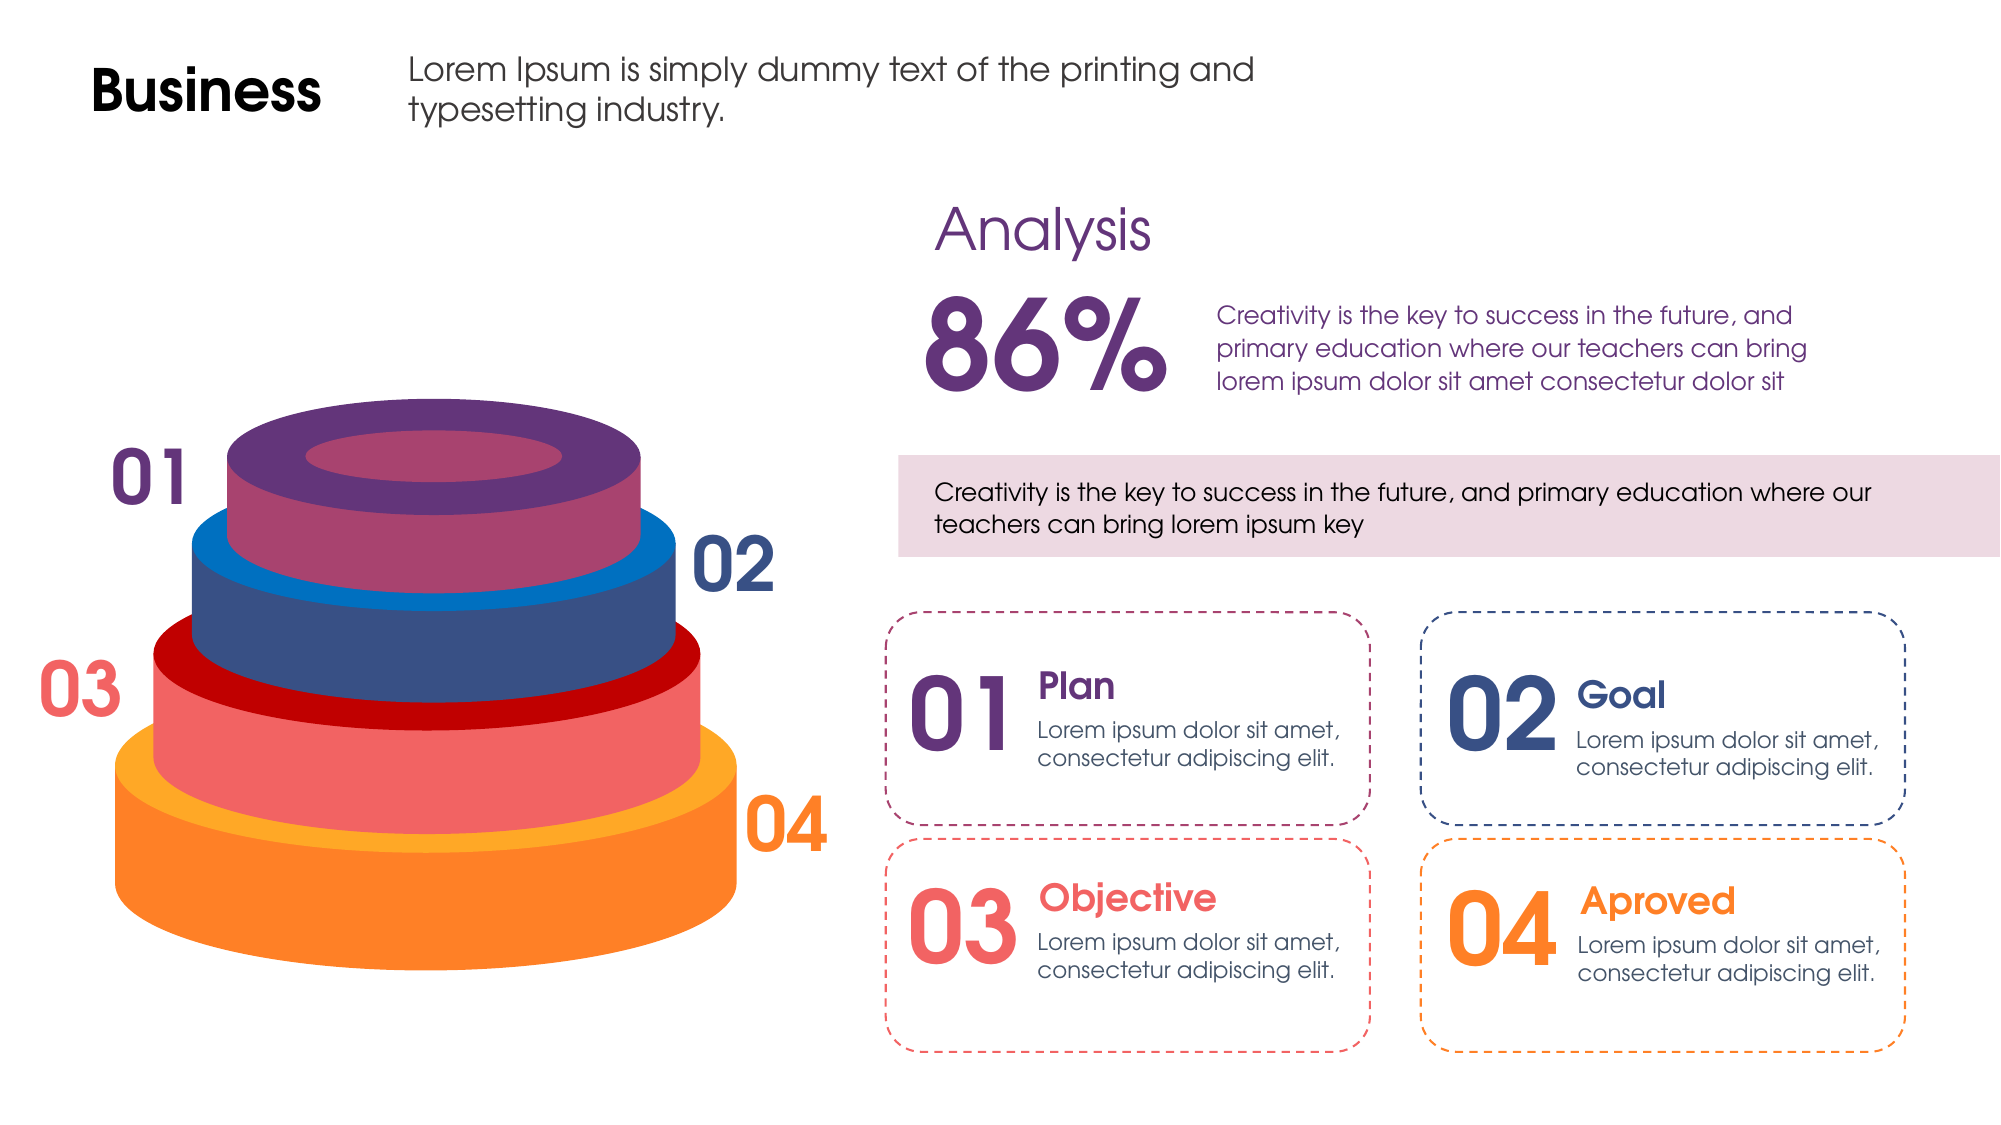

Lorem Ipsum is simply dummy text of the printing and typesetting industry.
Business
Analysis
86%
Creativity is the key to success in the future, and primary education where our teachers can bring lorem ipsum dolor sit amet consectetur dolor sit

01
Creativity is the key to success in the future, and primary education where our teachers can bring lorem ipsum key
02

03
01
02
Plan
Lorem ipsum dolor sit amet, consectetur adipiscing elit.
Goal
Lorem ipsum dolor sit amet, consectetur adipiscing elit.
04

03
04
Objective
Lorem ipsum dolor sit amet, consectetur adipiscing elit.
Aproved
Lorem ipsum dolor sit amet, consectetur adipiscing elit.